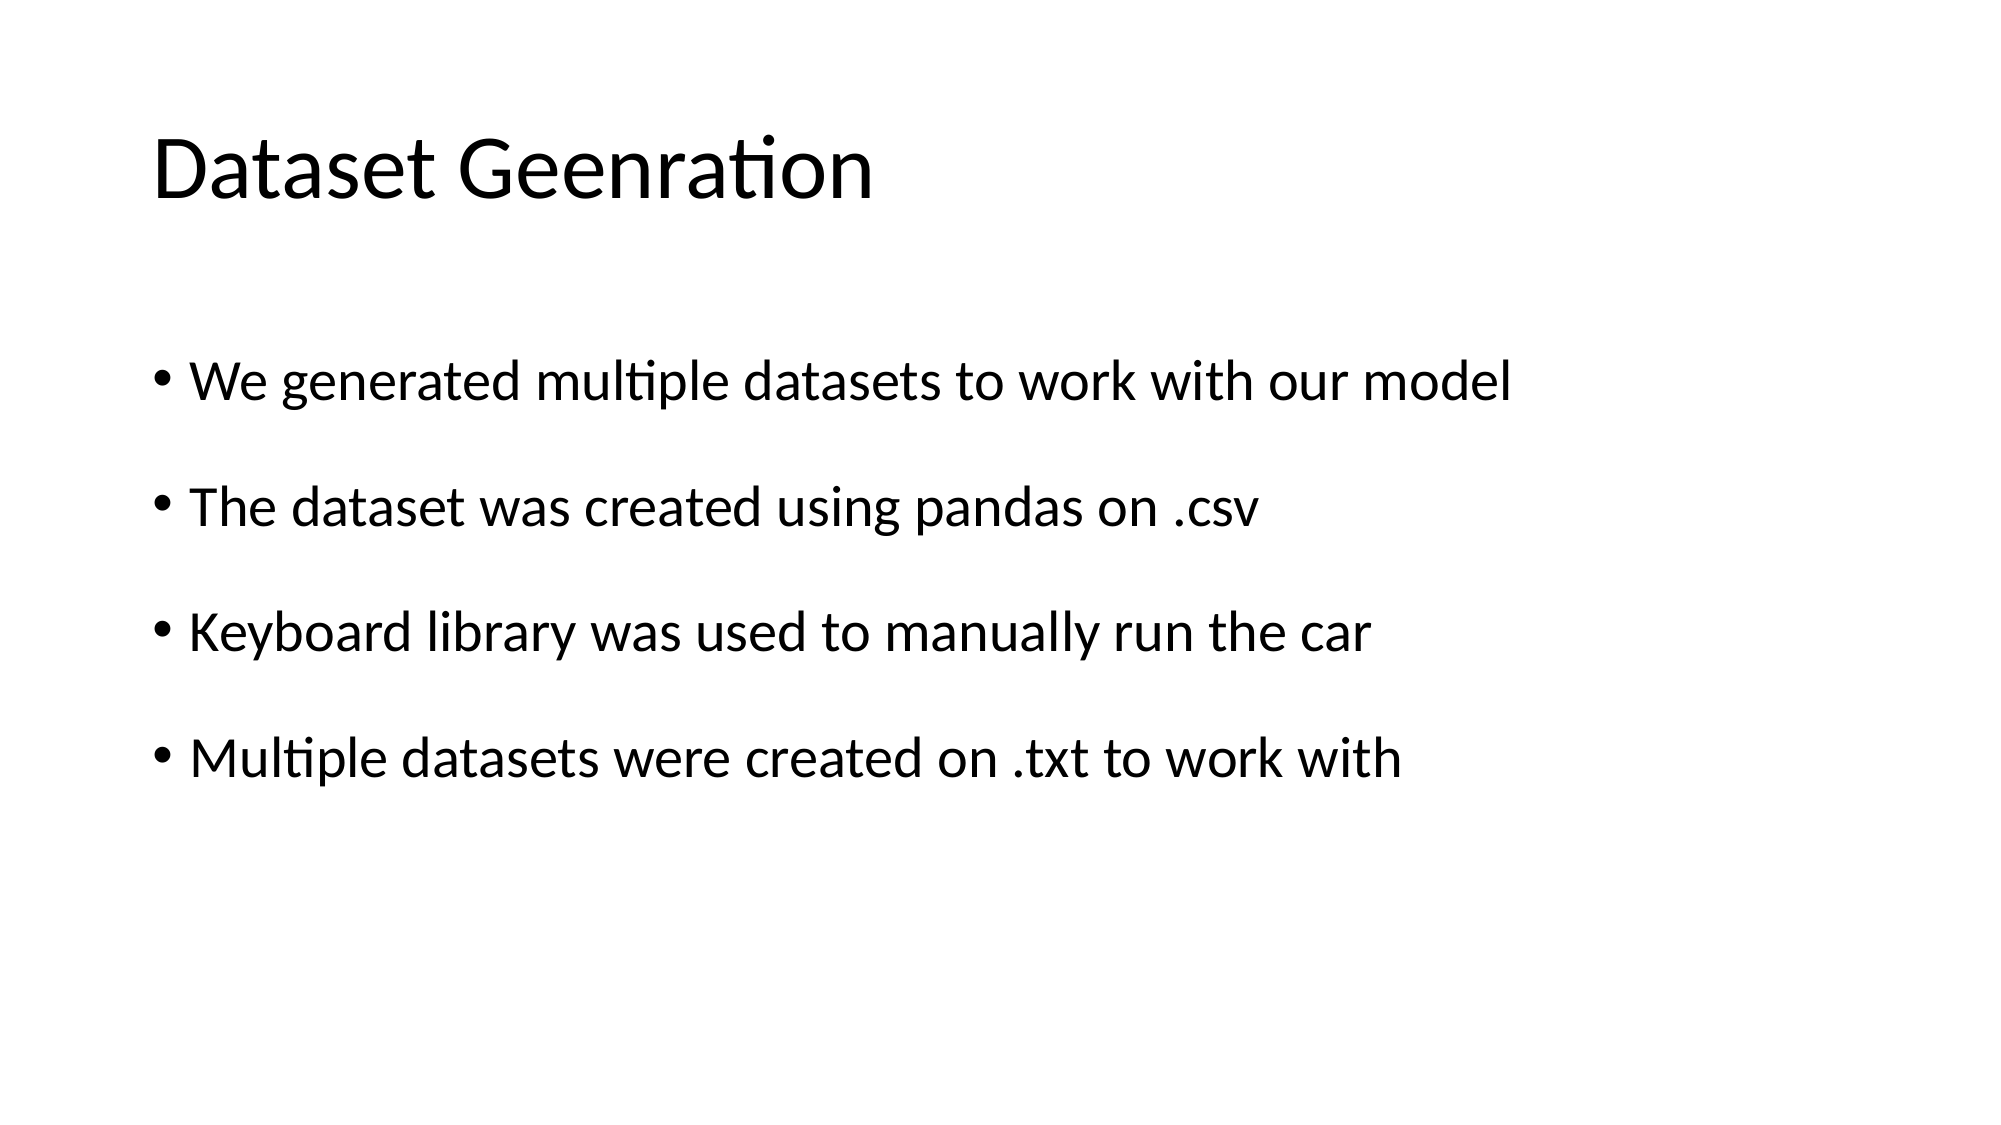

# Dataset Geenration
We generated multiple datasets to work with our model
The dataset was created using pandas on .csv
Keyboard library was used to manually run the car
Multiple datasets were created on .txt to work with